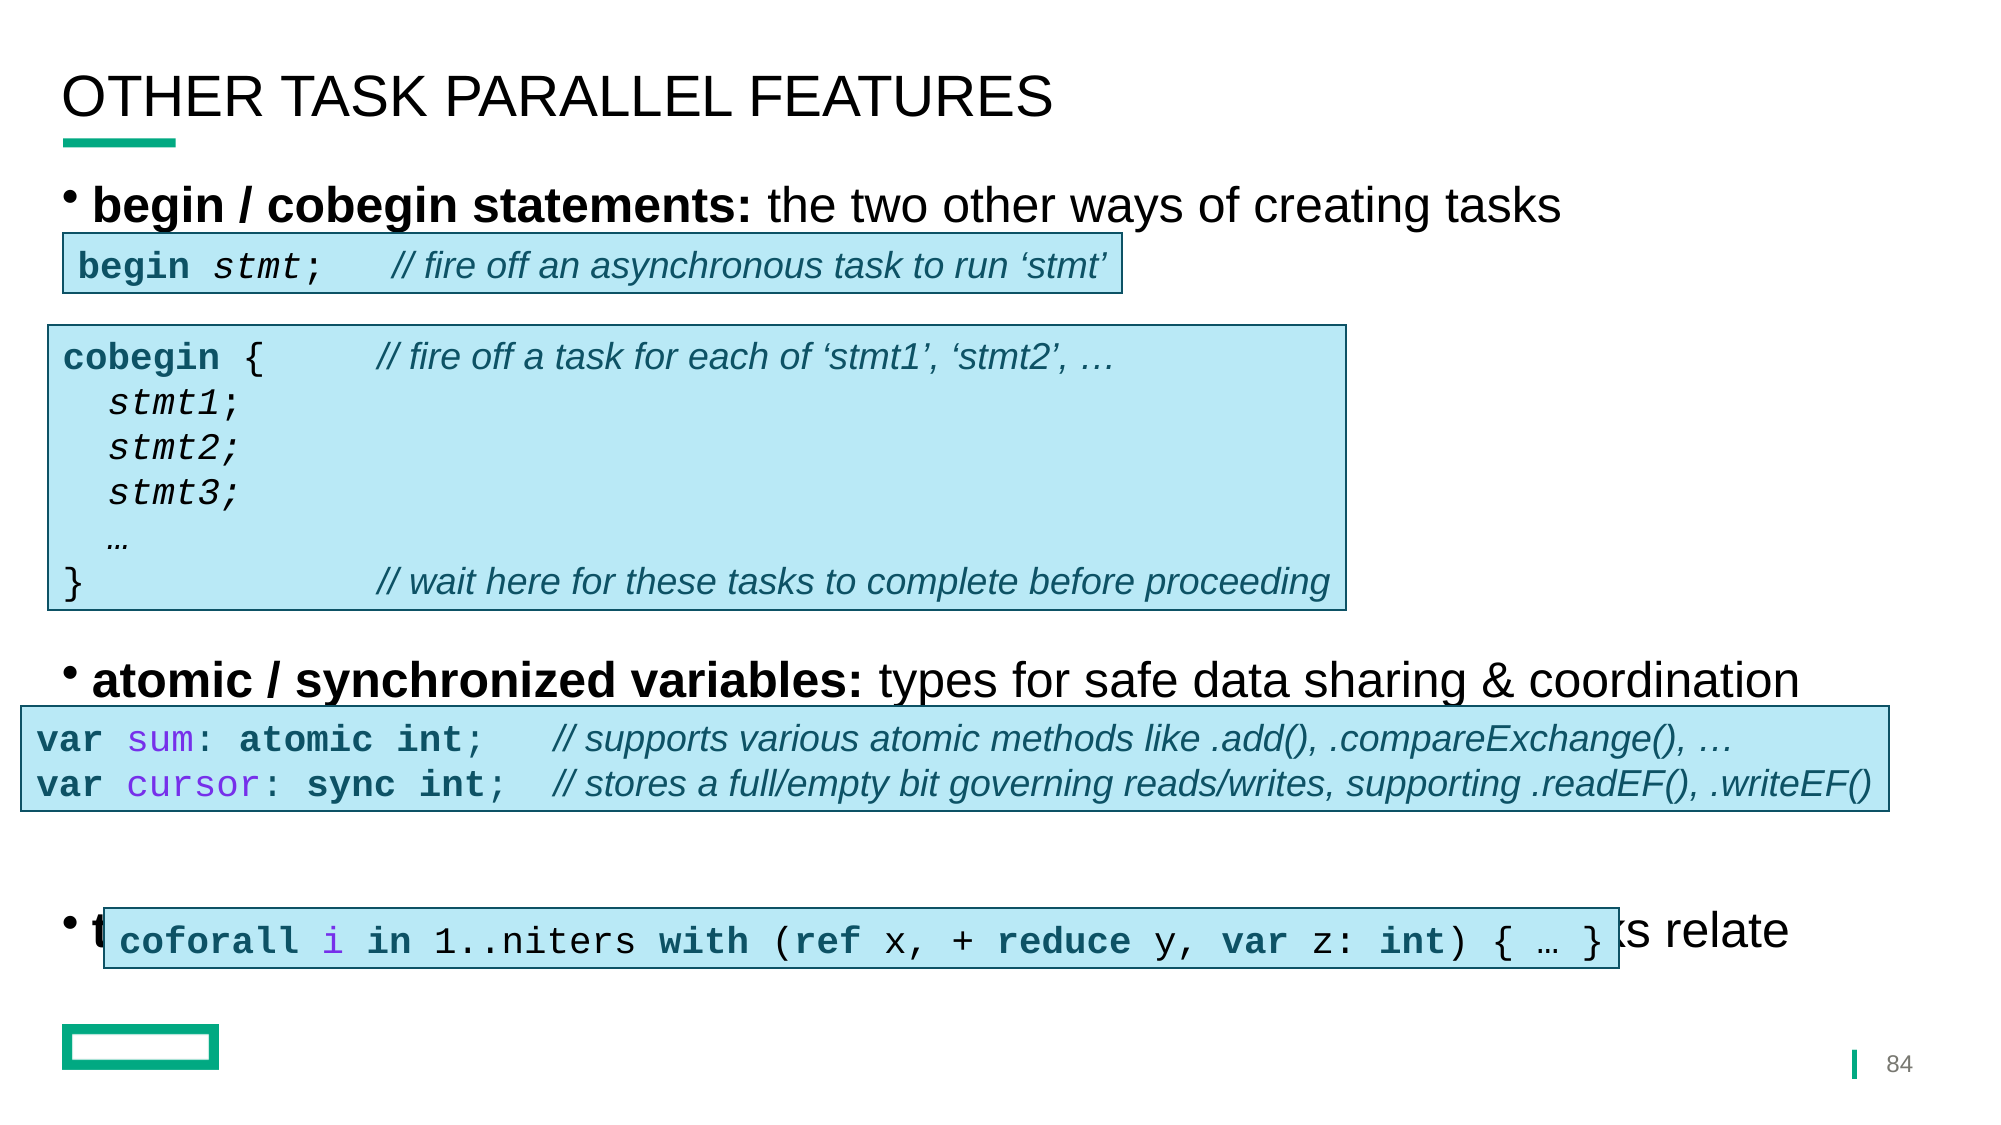

# Other Task Parallel Features
begin / cobegin statements: the two other ways of creating tasks

atomic / synchronized variables: types for safe data sharing & coordination between tasks

task intents / task-private variables: control how variables and tasks relate
begin stmt;   // fire off an asynchronous task to run ‘stmt’
cobegin {     // fire off a task for each of ‘stmt1’, ‘stmt2’, …
  stmt1;
  stmt2;
  stmt3;
  …
}             // wait here for these tasks to complete before proceeding
var sum: atomic int;   // supports various atomic methods like .add(), .compareExchange(), …
var cursor: sync int;  // stores a full/empty bit governing reads/writes, supporting .readEF(), .writeEF()
coforall i in 1..niters with (ref x, + reduce y, var z: int) { … }
84